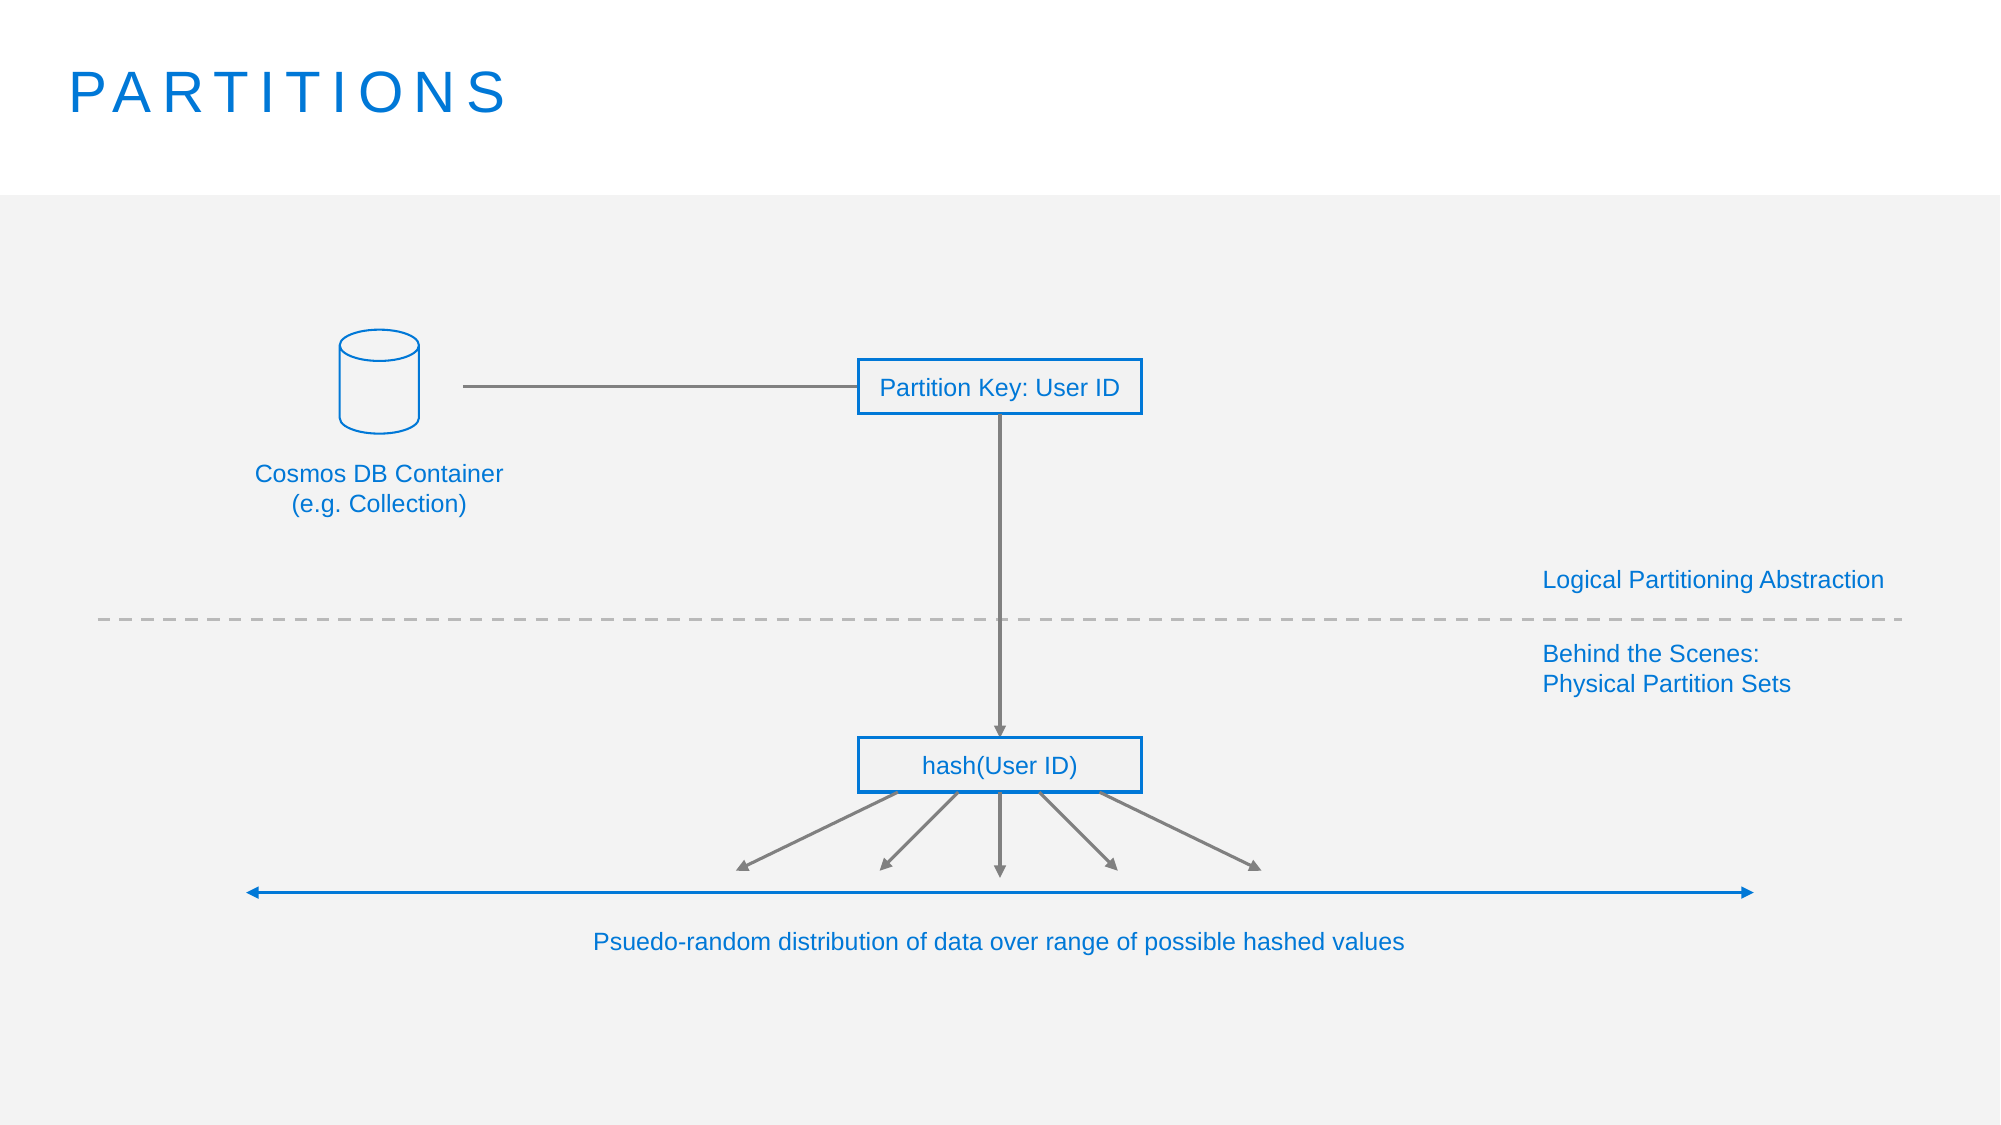

# Partitions

Partition Key: User ID
Cosmos DB Container
(e.g. Collection)
Logical Partitioning Abstraction
Behind the Scenes:
Physical Partition Sets
hash(User ID)
Psuedo-random distribution of data over range of possible hashed values